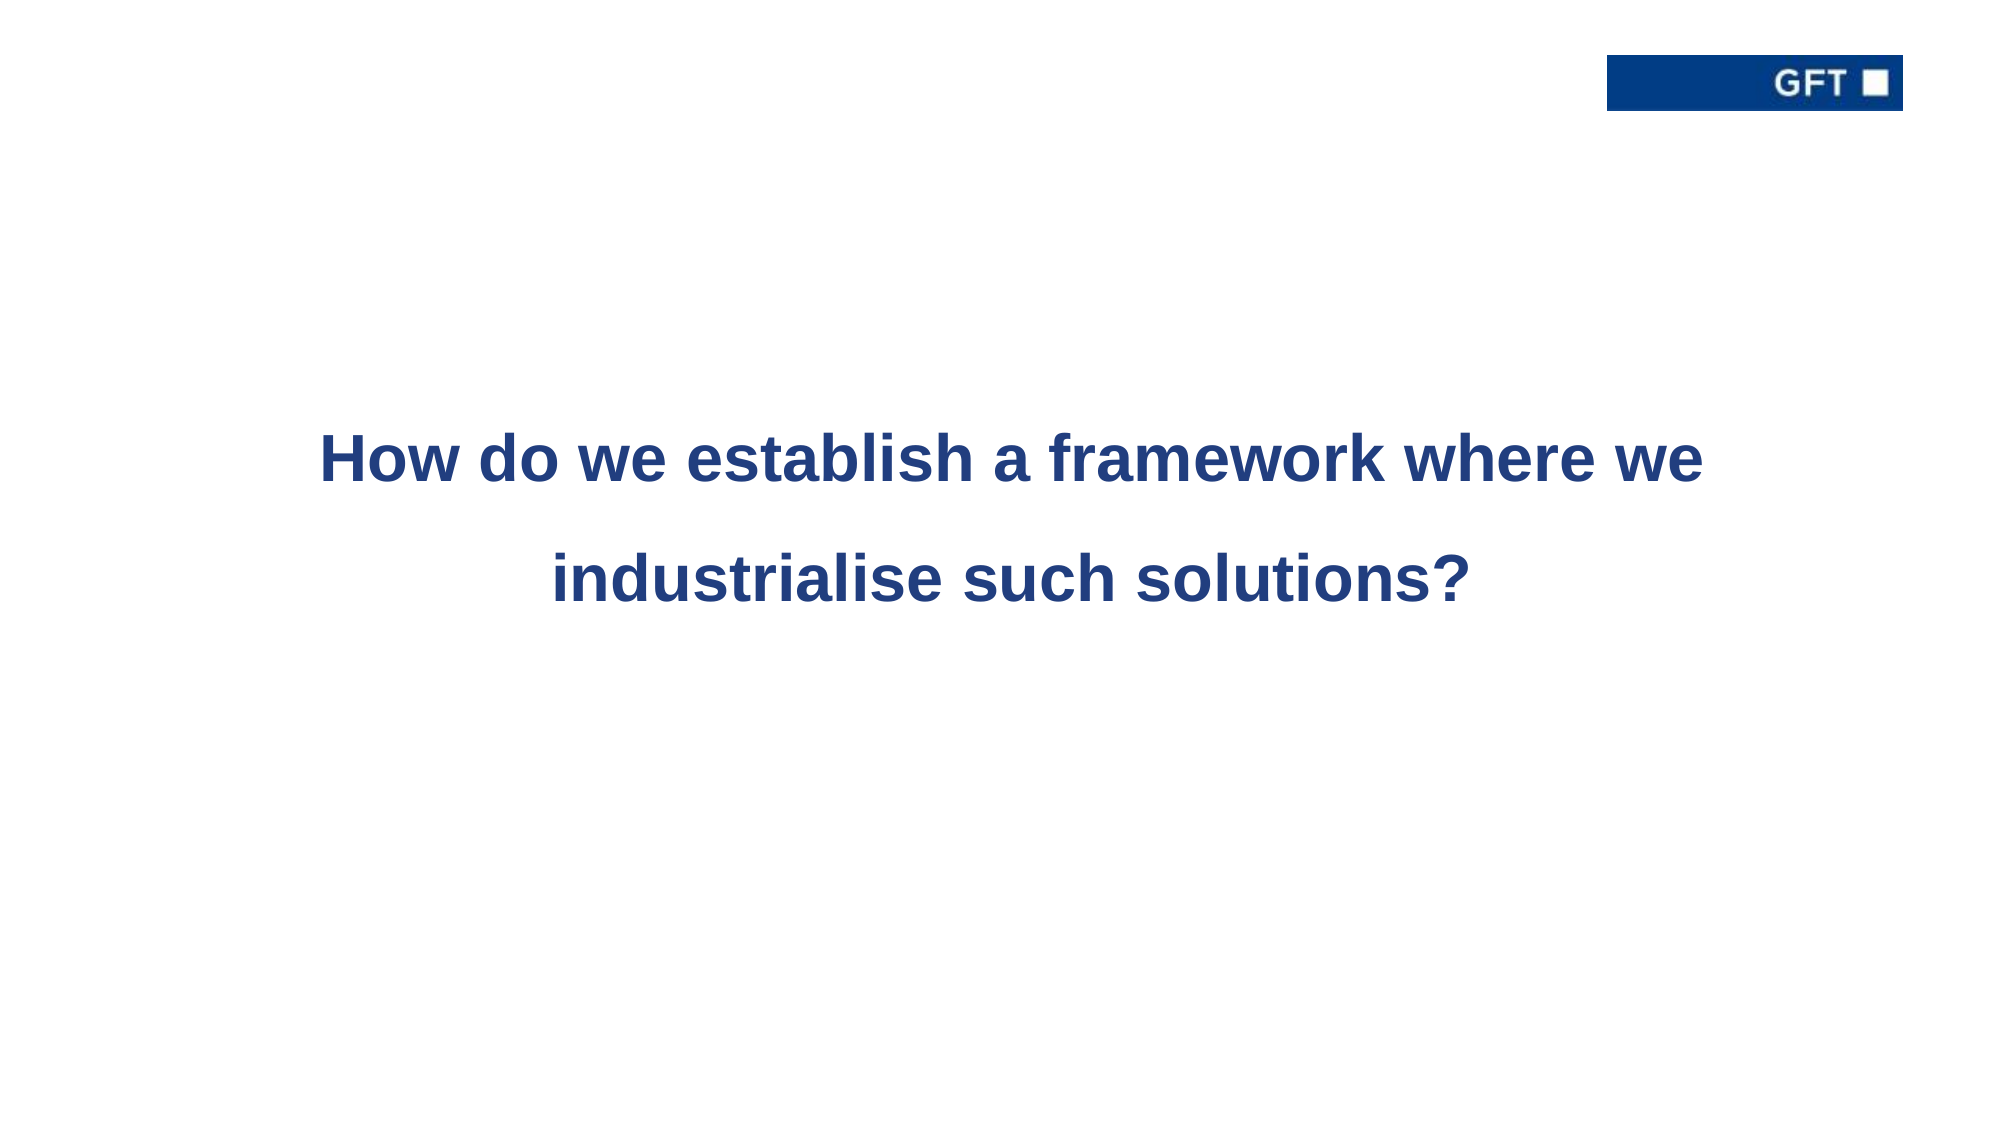

How do we establish a framework where we industrialise such solutions?